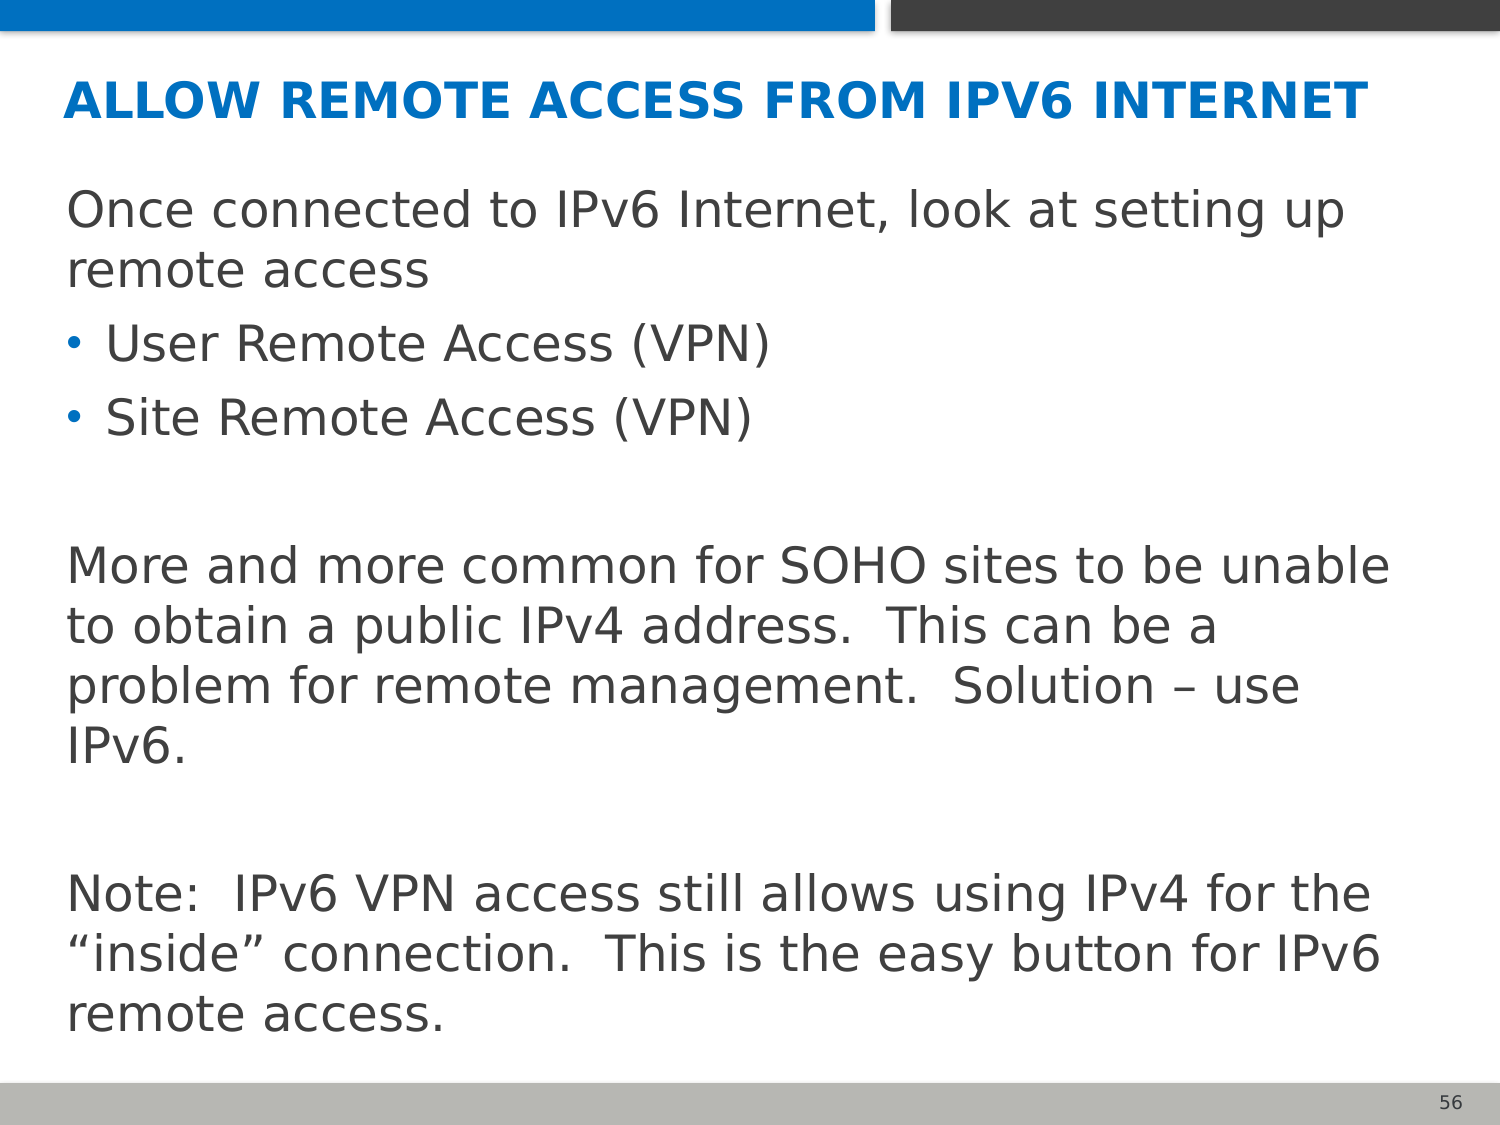

# allow remote access from IPv6 internet
Once connected to IPv6 Internet, look at setting up remote access
User Remote Access (VPN)
Site Remote Access (VPN)

More and more common for SOHO sites to be unable to obtain a public IPv4 address.  This can be a problem for remote management.  Solution – use IPv6.

Note:  IPv6 VPN access still allows using IPv4 for the “inside” connection.  This is the easy button for IPv6 remote access.